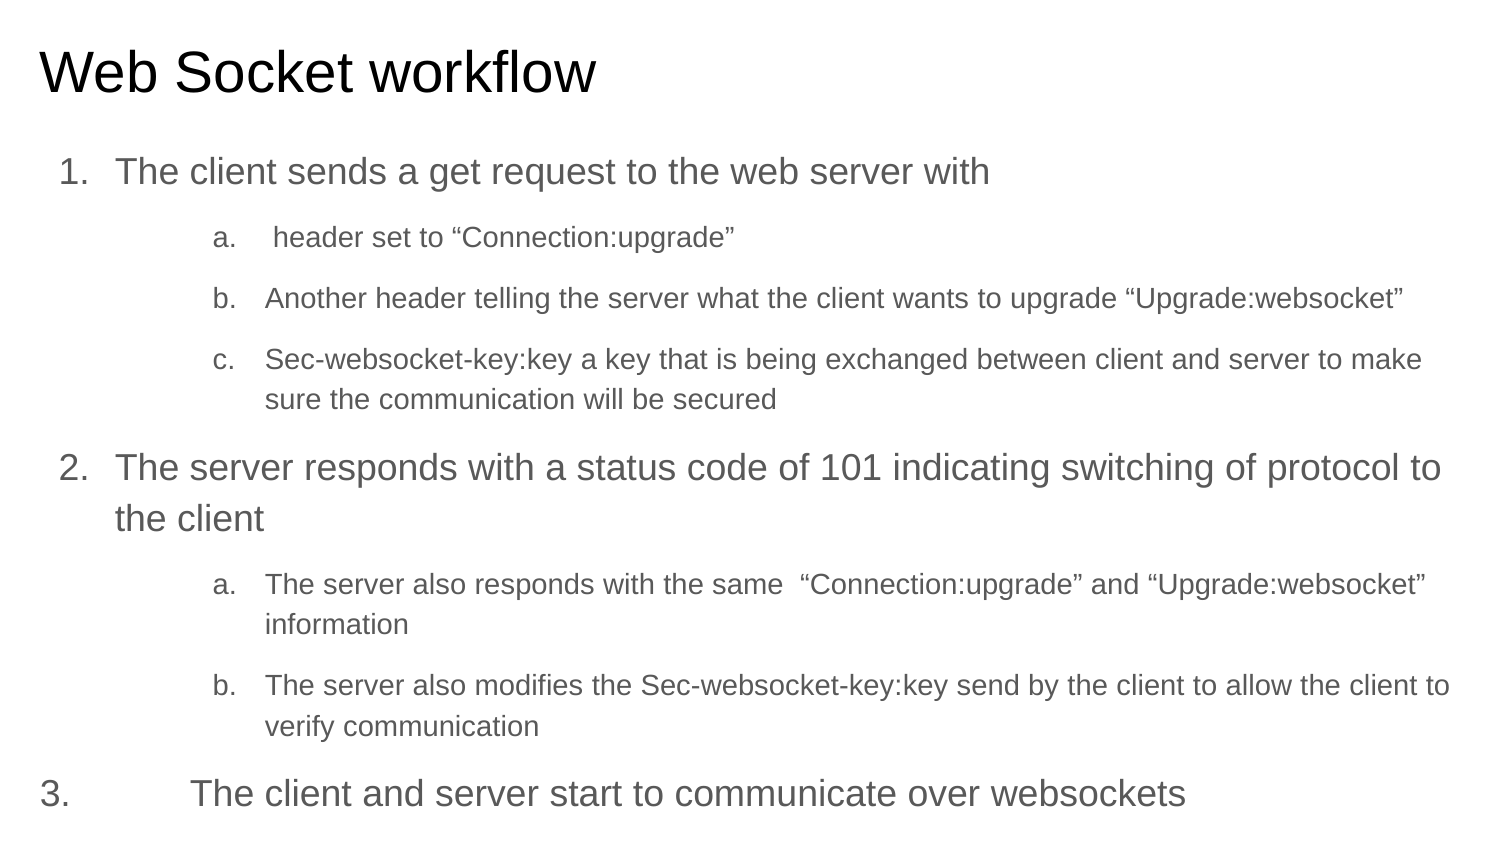

# Web Socket workflow
The client sends a get request to the web server with
 header set to “Connection:upgrade”
Another header telling the server what the client wants to upgrade “Upgrade:websocket”
Sec-websocket-key:key a key that is being exchanged between client and server to make sure the communication will be secured
The server responds with a status code of 101 indicating switching of protocol to the client
The server also responds with the same  “Connection:upgrade” and “Upgrade:websocket” information
The server also modifies the Sec-websocket-key:key send by the client to allow the client to verify communication
3. 	The client and server start to communicate over websockets